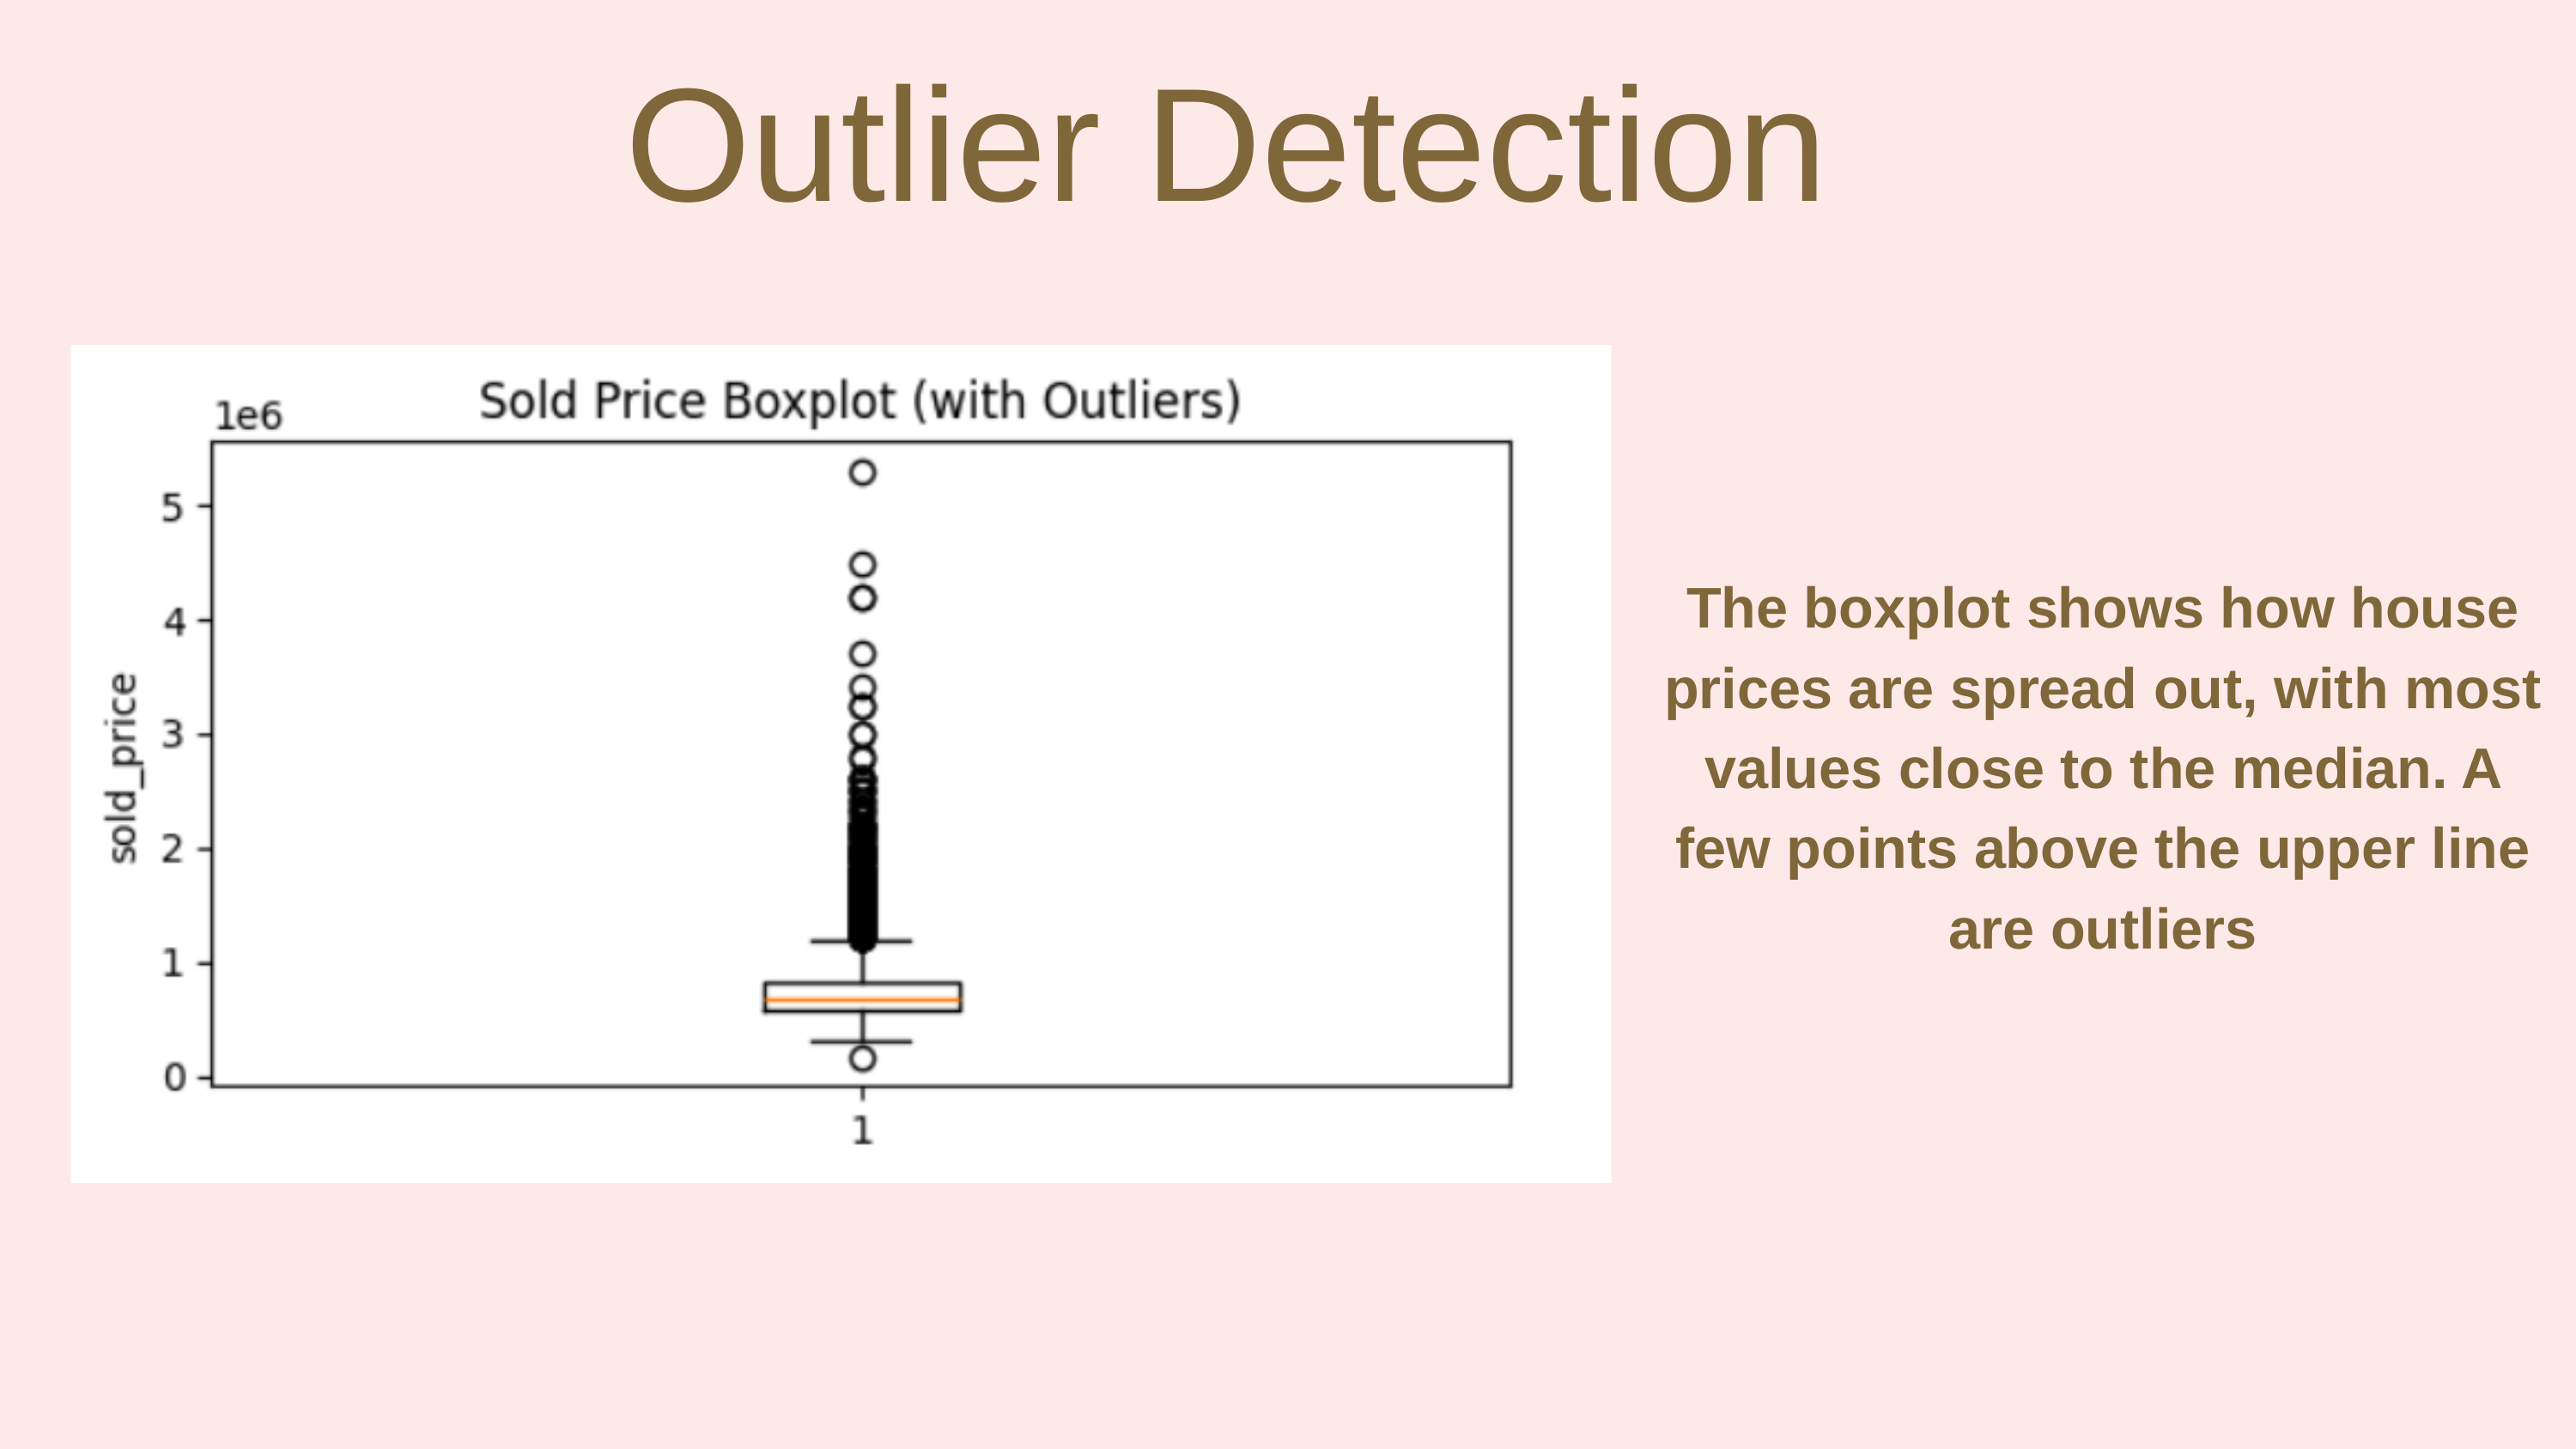

Outlier Detection

The boxplot shows how house prices are spread out, with most values close to the median. A few points above the upper line are outliers